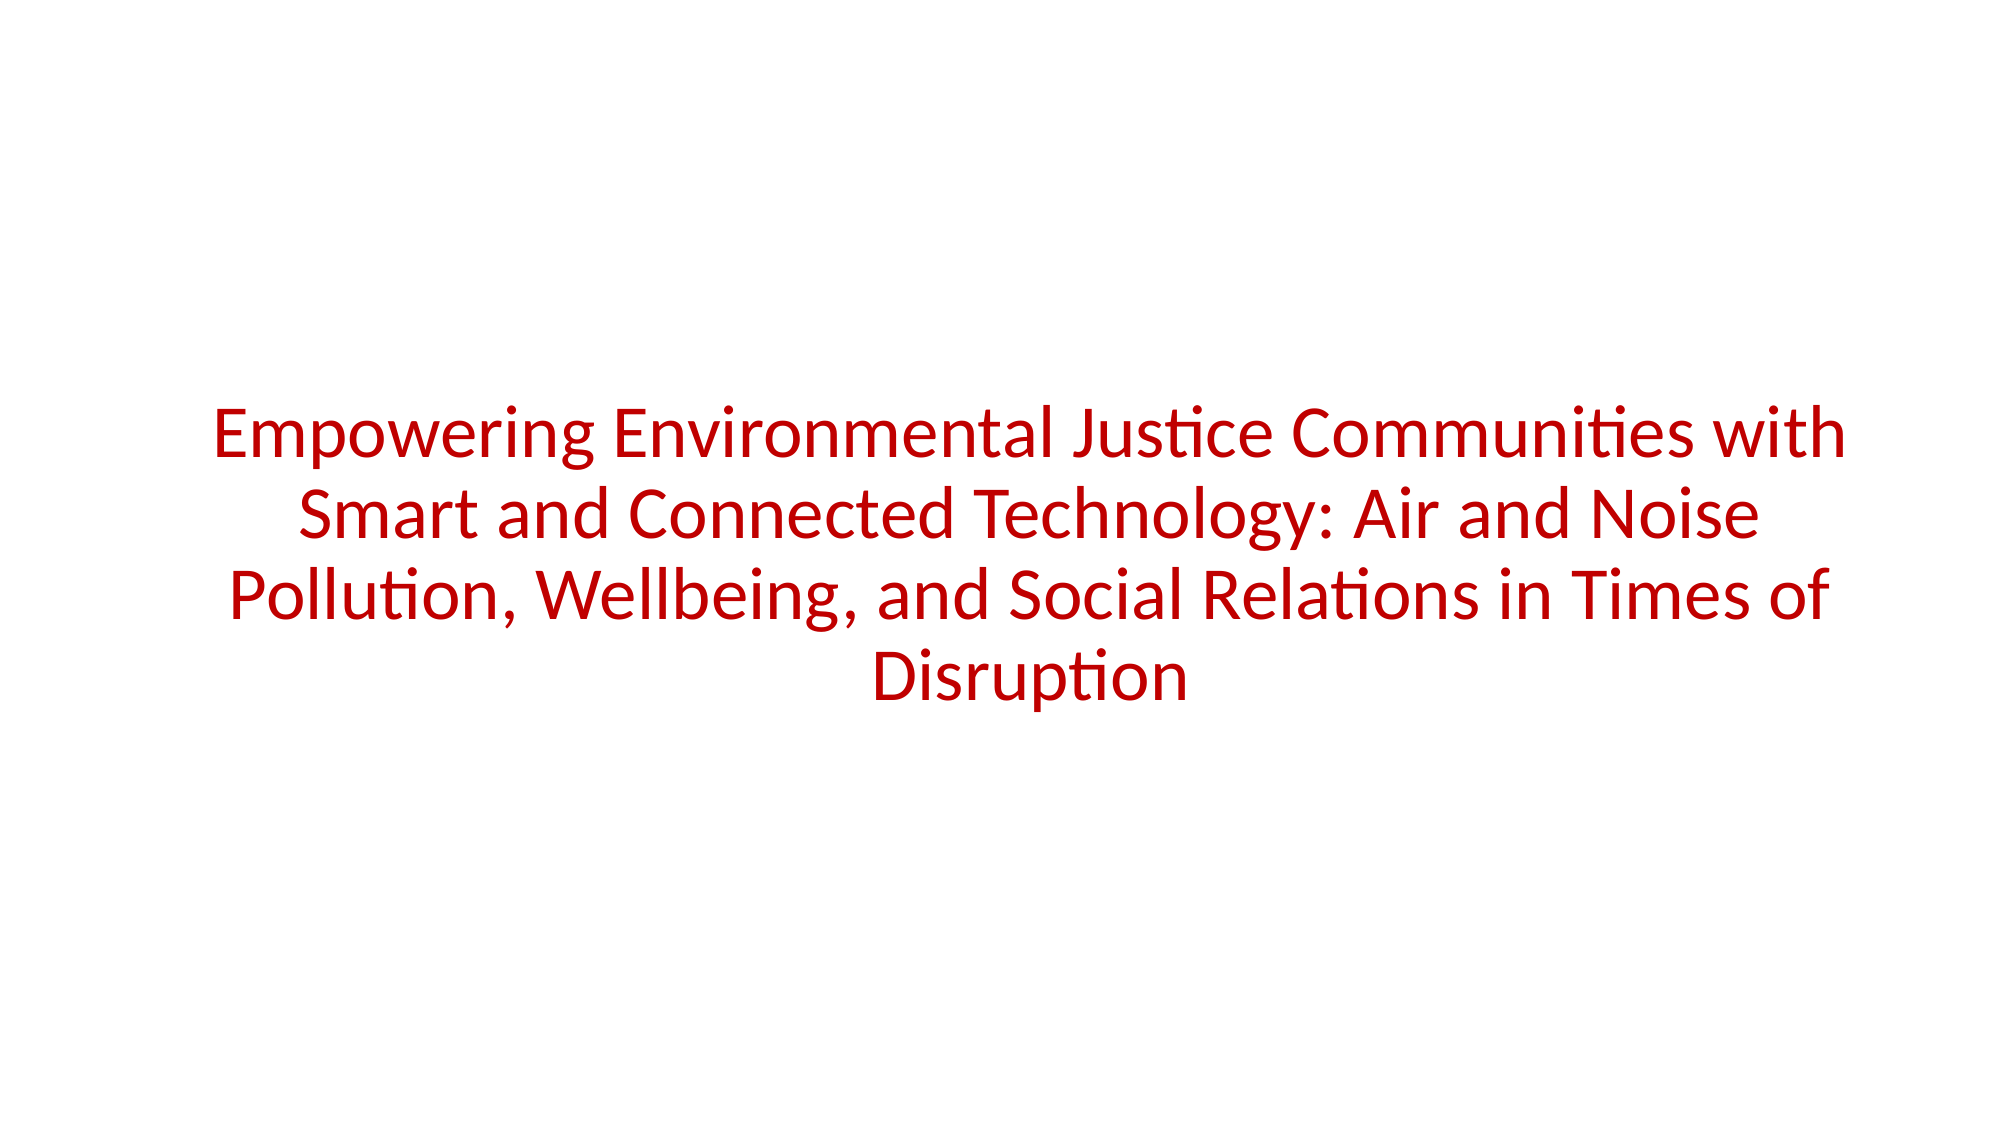

# Empowering Environmental Justice Communities with Smart and Connected Technology: Air and Noise Pollution, Wellbeing, and Social Relations in Times of Disruption